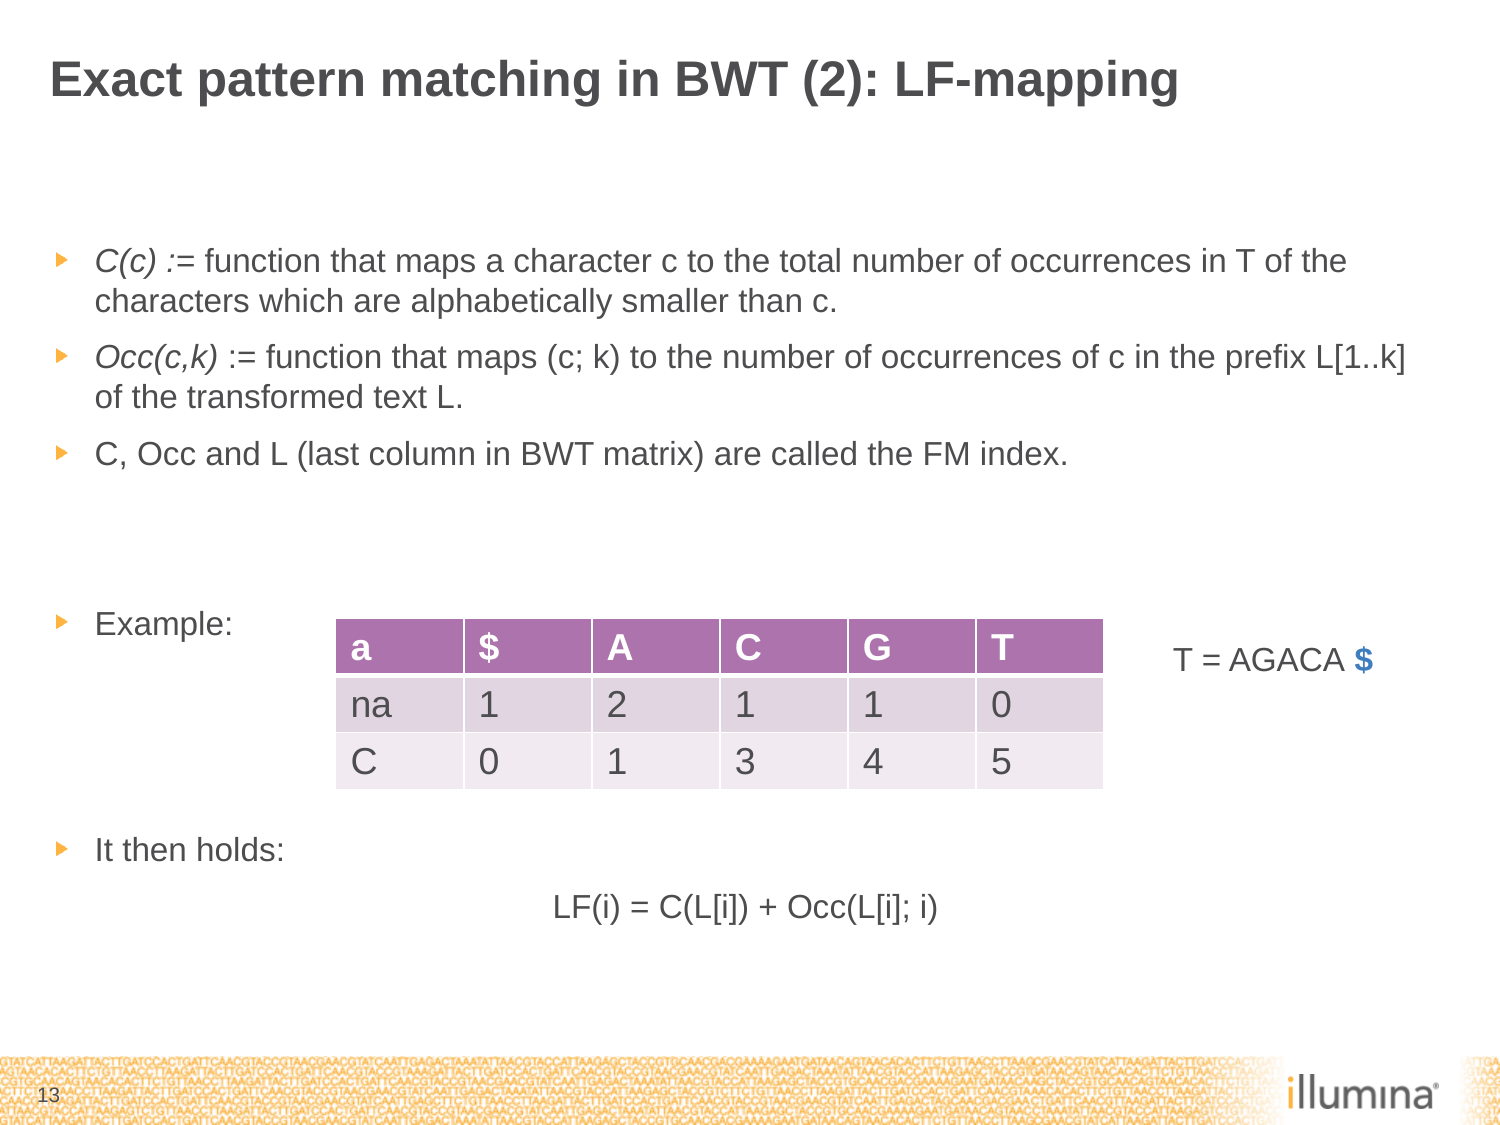

# Exact pattern matching in BWT (2): LF-mapping

C(c) := function that maps a character c to the total number of occurrences in T of the characters which are alphabetically smaller than c.
Occ(c,k) := function that maps (c; k) to the number of occurrences of c in the prefix L[1..k] of the transformed text L.
C, Occ and L (last column in BWT matrix) are called the FM index.

Example:

It then holds:
LF(i) = C(L[i]) + Occ(L[i]; i)

| a | $ | A | C | G | T |
| --- | --- | --- | --- | --- | --- |
| na | 1 | 2 | 1 | 1 | 0 |
| C | 0 | 1 | 3 | 4 | 5 |
T = AGACA $